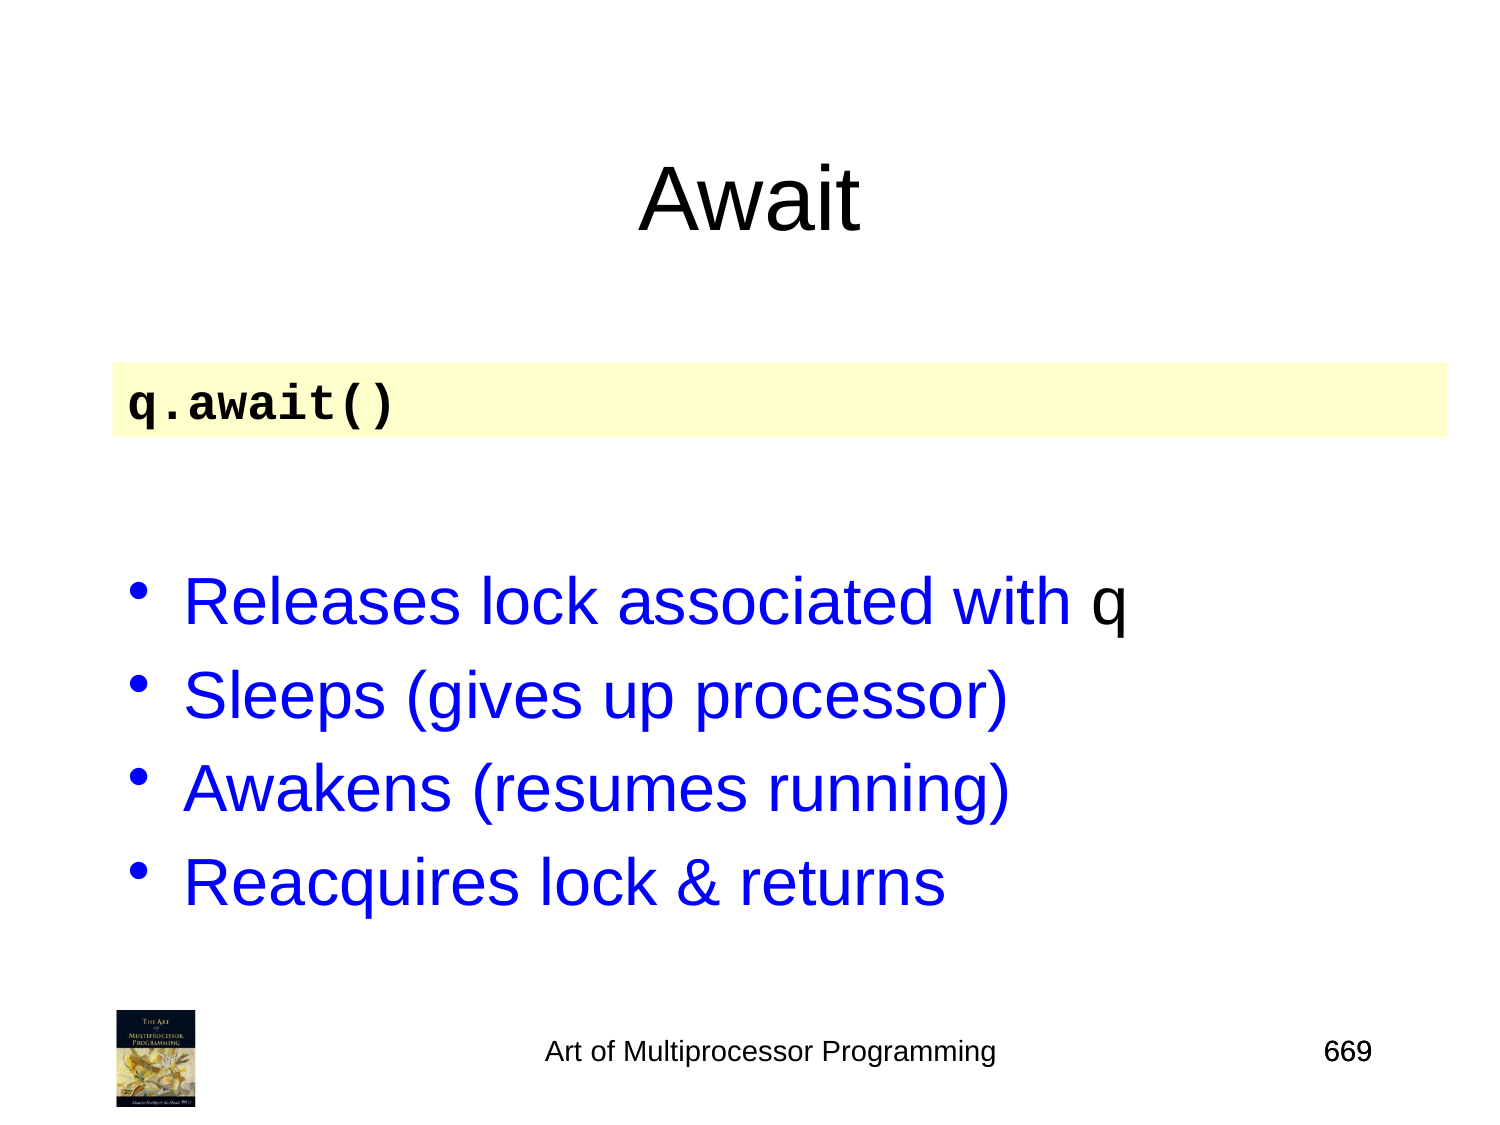

Await
q.await()
Releases lock associated with q
Sleeps (gives up processor)
Awakens (resumes running)
Reacquires lock & returns
Art of Multiprocessor Programming
669
669